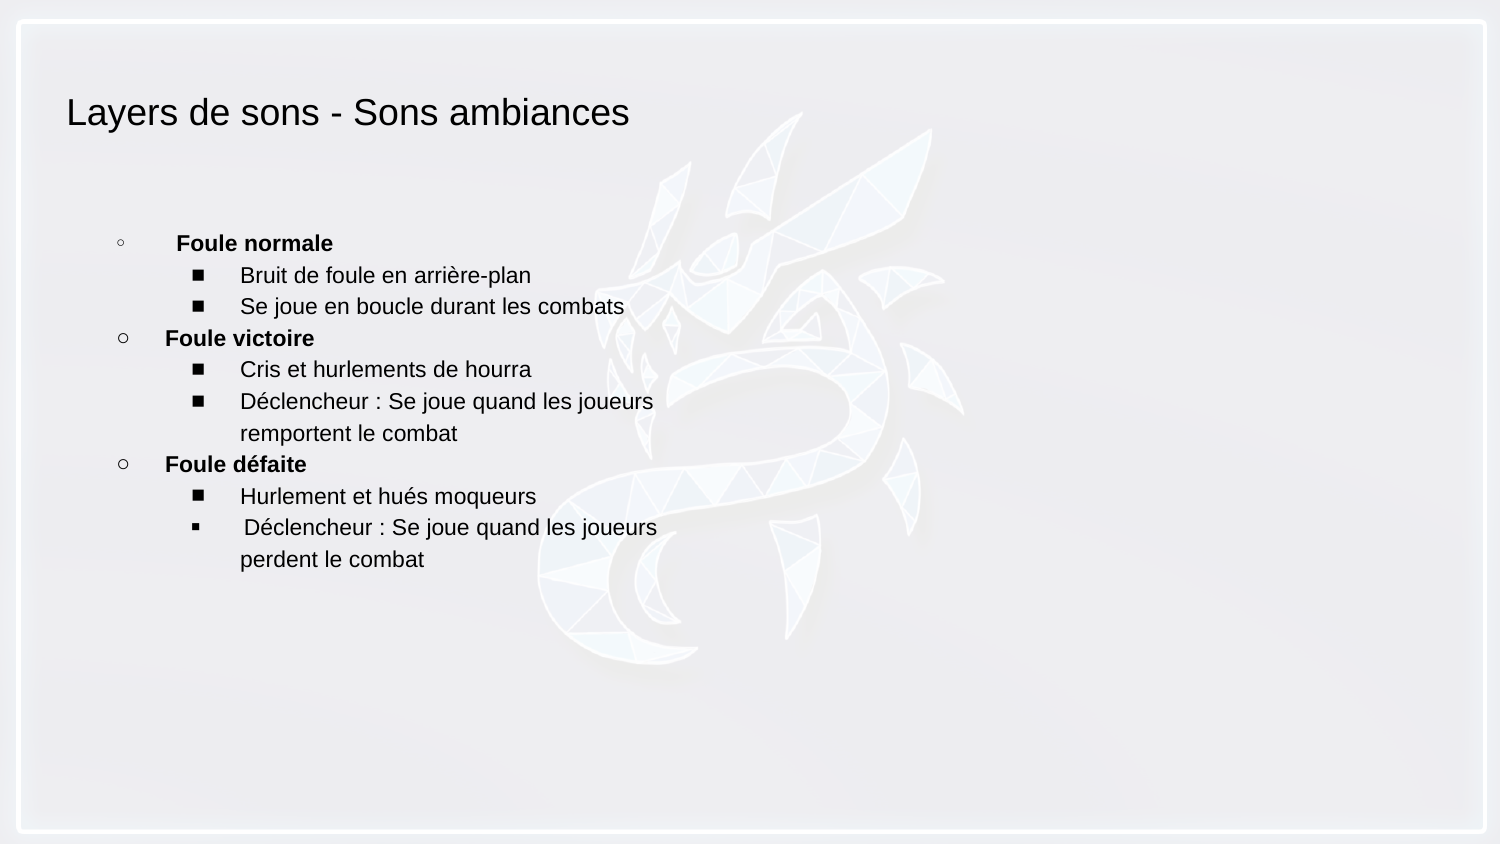

Layers de sons - Sons ambiances
   Foule normale
Bruit de foule en arrière-plan
Se joue en boucle durant les combats
Foule victoire
Cris et hurlements de hourra
Déclencheur : Se joue quand les joueurs remportent le combat
Foule défaite
Hurlement et hués moqueurs
 Déclencheur : Se joue quand les joueurs perdent le combat